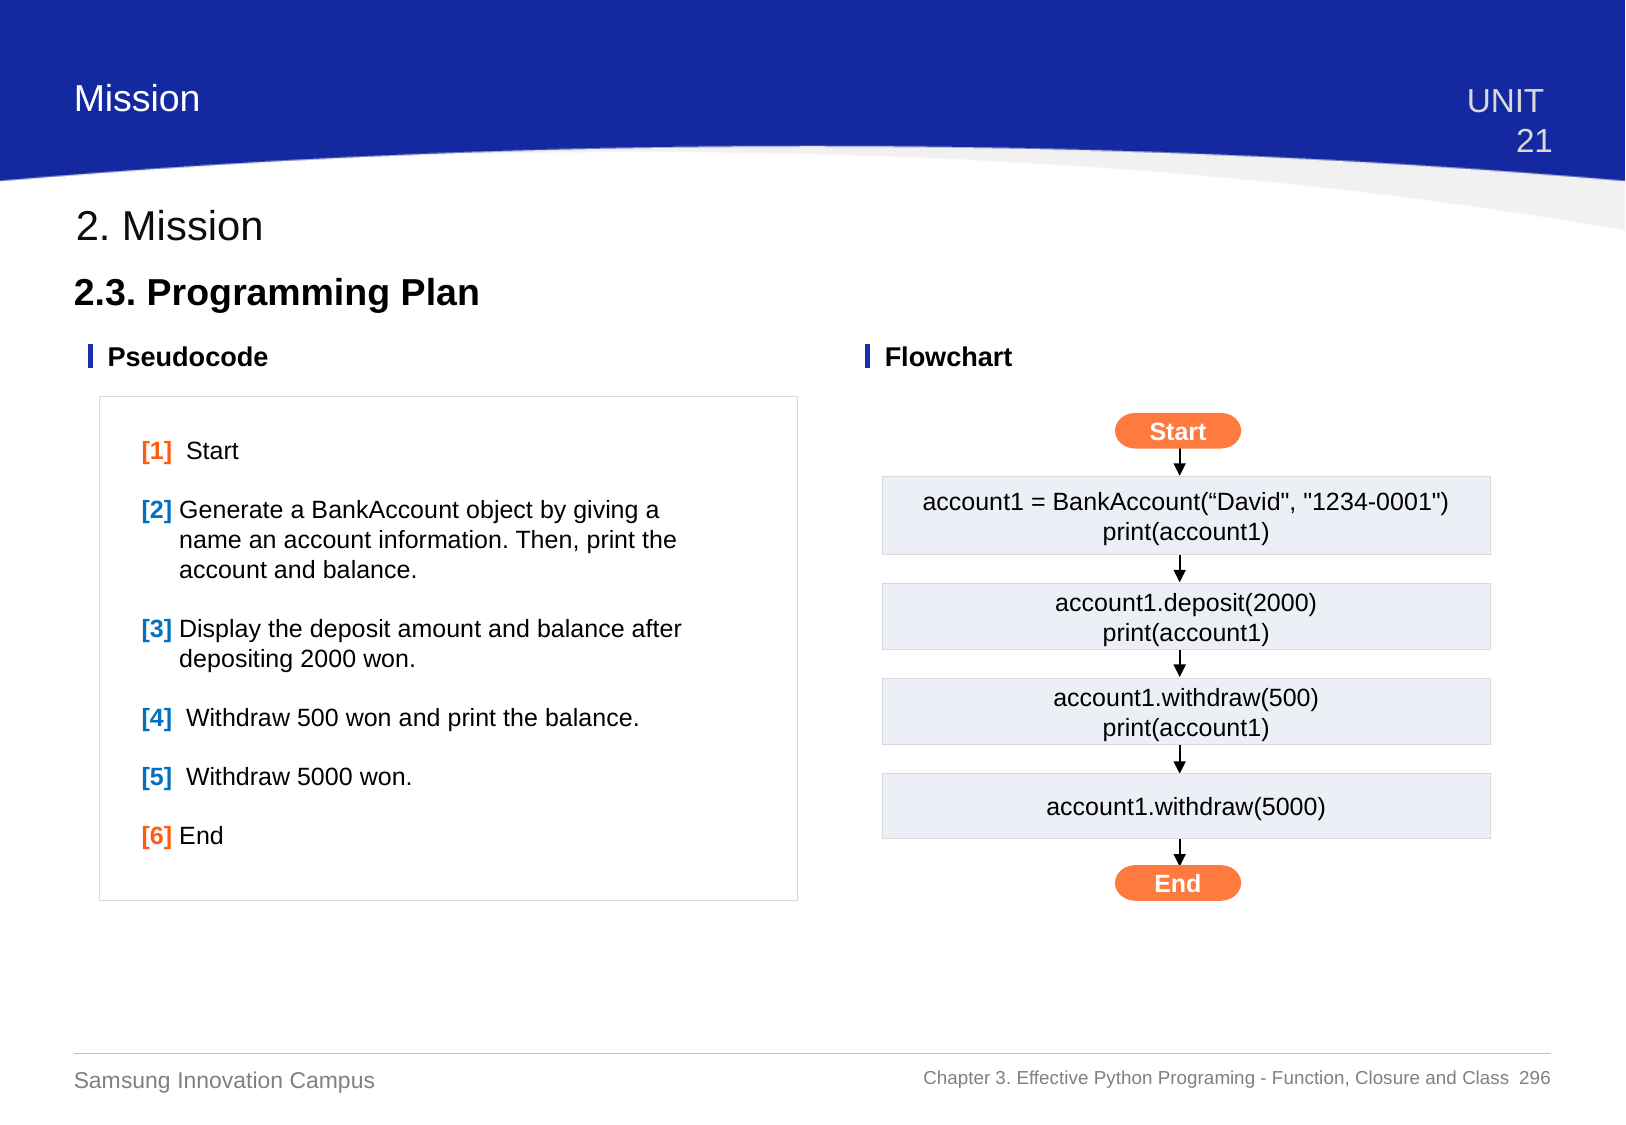

Mission
UNIT  21
2. Mission
2.3. Programming Plan
Pseudocode
Flowchart

Start
account1 = BankAccount(“David", "1234-0001")
print(account1)
account1.deposit(2000)
print(account1)
account1.withdraw(500)
print(account1)
account1.withdraw(5000)
End
[1]  Start
[2] Generate a BankAccount object by giving a  name an account information. Then, print the account and balance.
[3] Display the deposit amount and balance after depositing 2000 won.
[4]	 Withdraw 500 won and print the balance.
[5]  Withdraw 5000 won.
[6] End